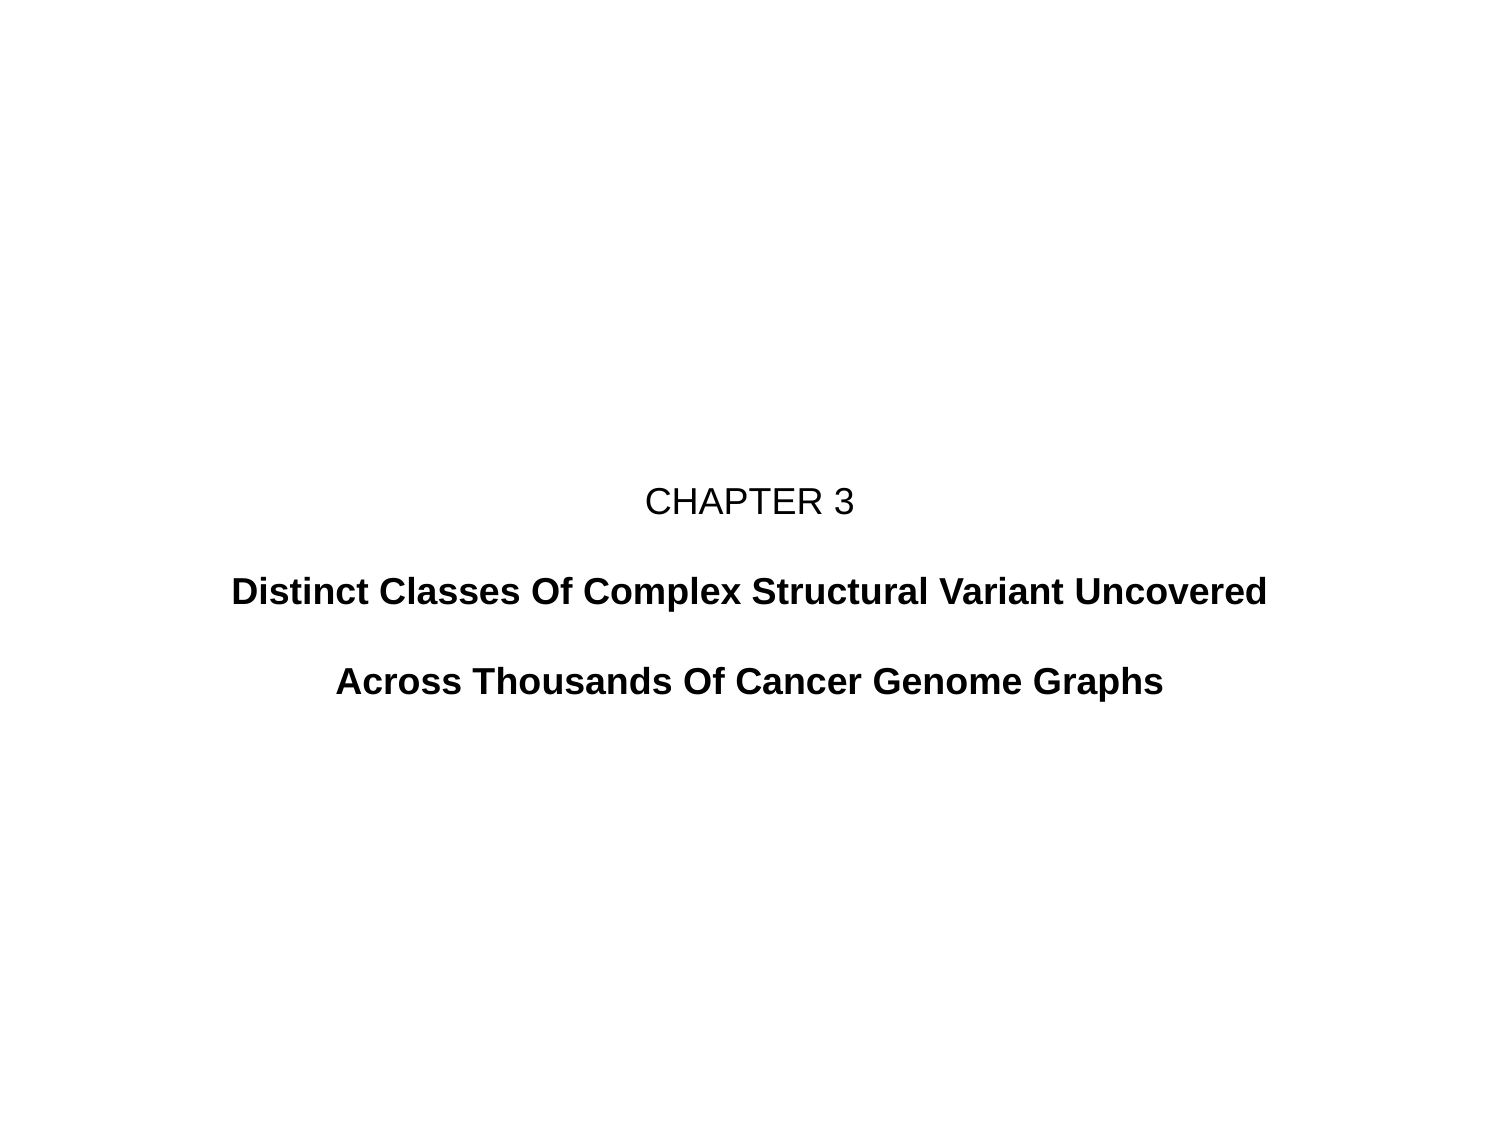

CHAPTER 3
Distinct Classes Of Complex Structural Variant Uncovered Across Thousands Of Cancer Genome Graphs